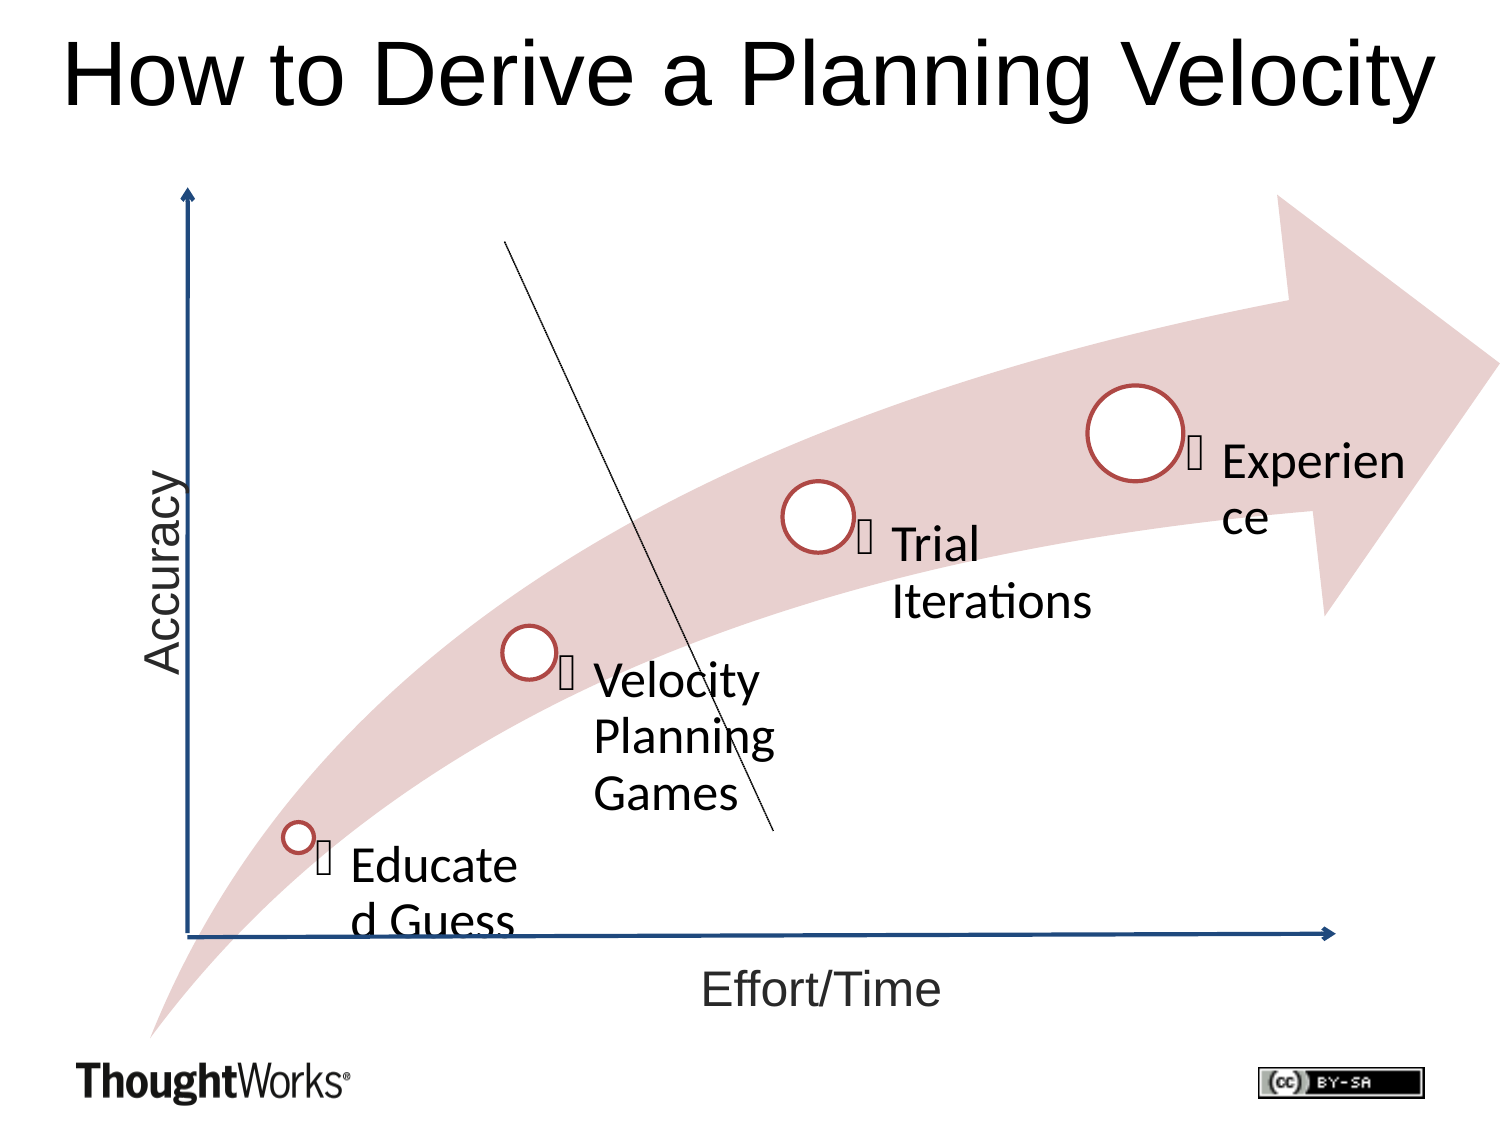

How to Derive a Planning Velocity

Experience

Trial Iterations
Accuracy

Velocity Planning Games

Educated Guess

Effort/Time